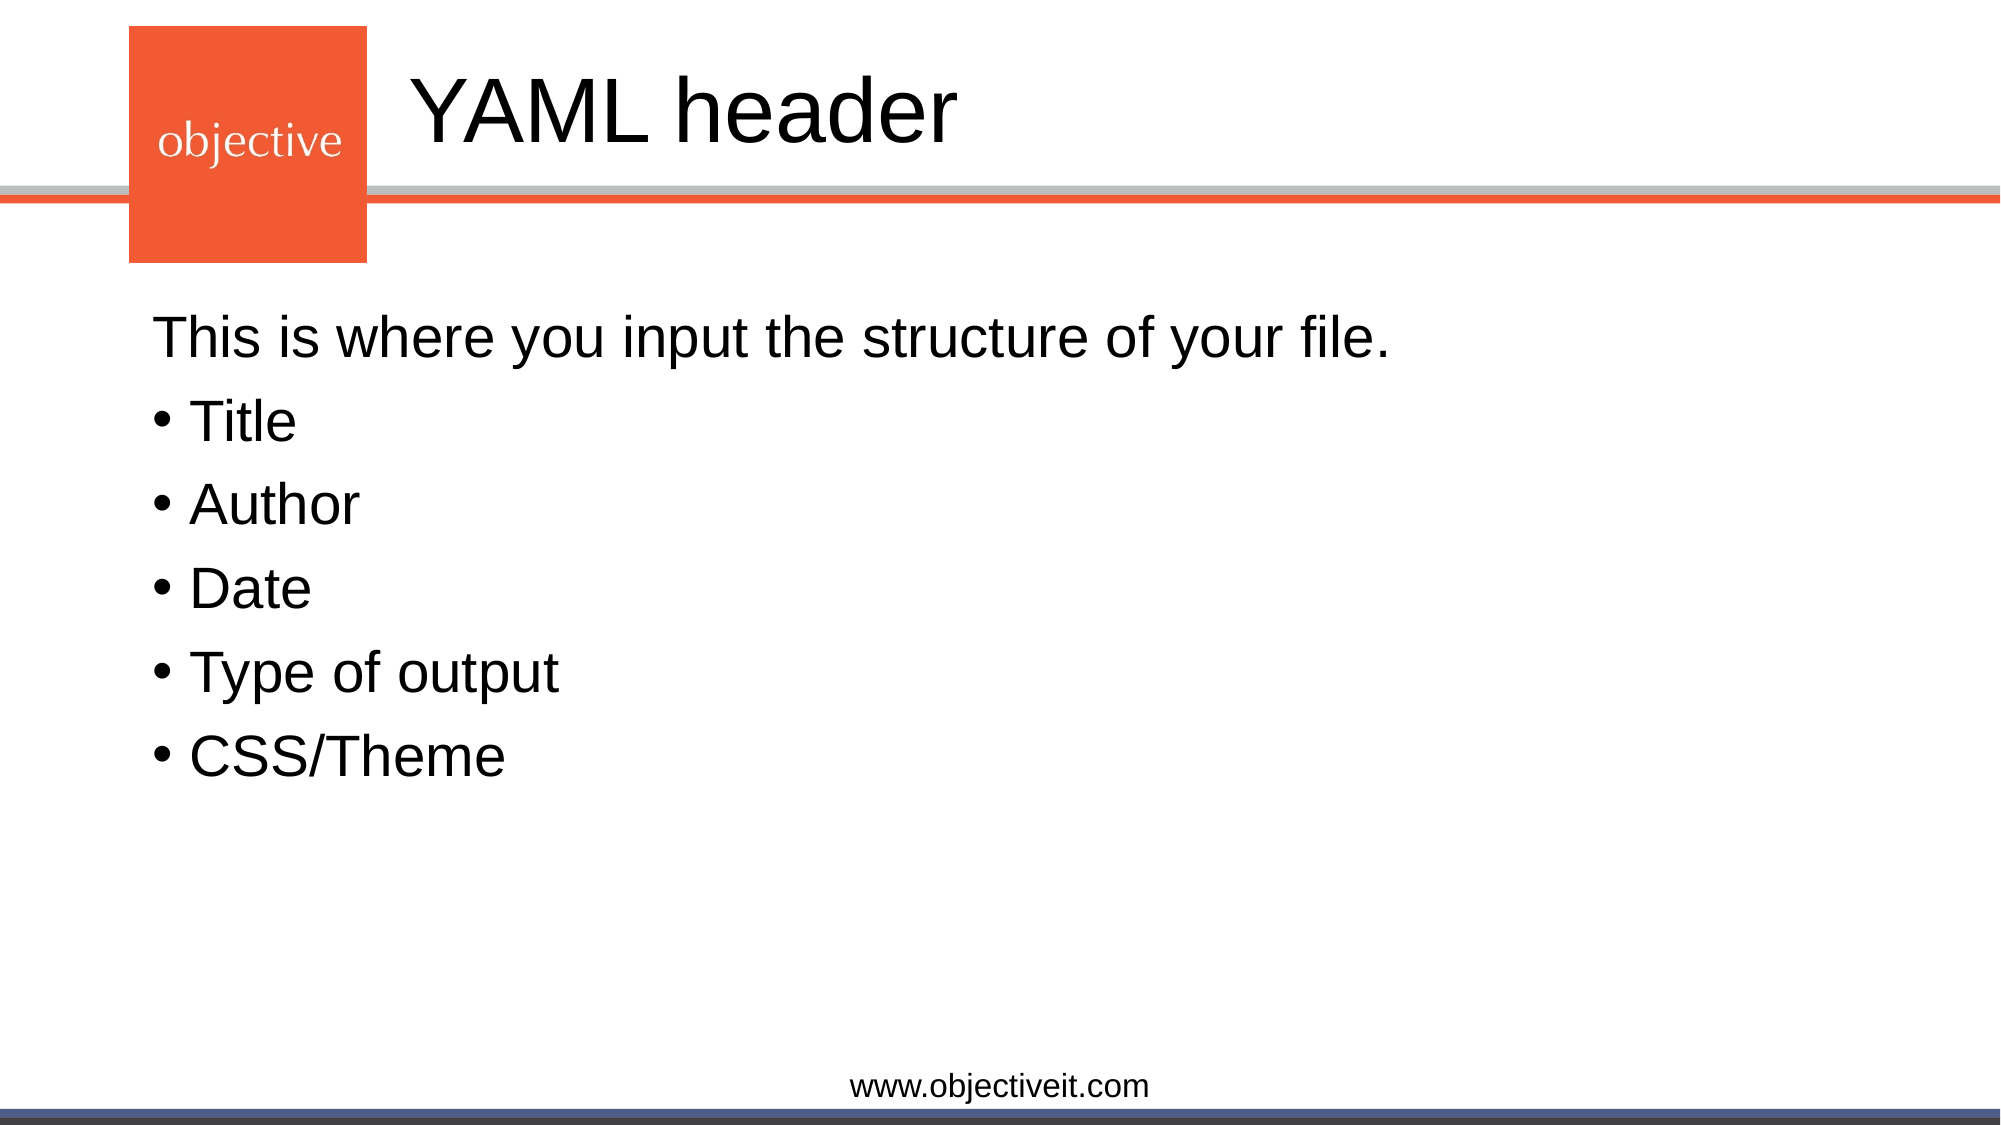

# YAML header
This is where you input the structure of your file.
Title
Author
Date
Type of output
CSS/Theme